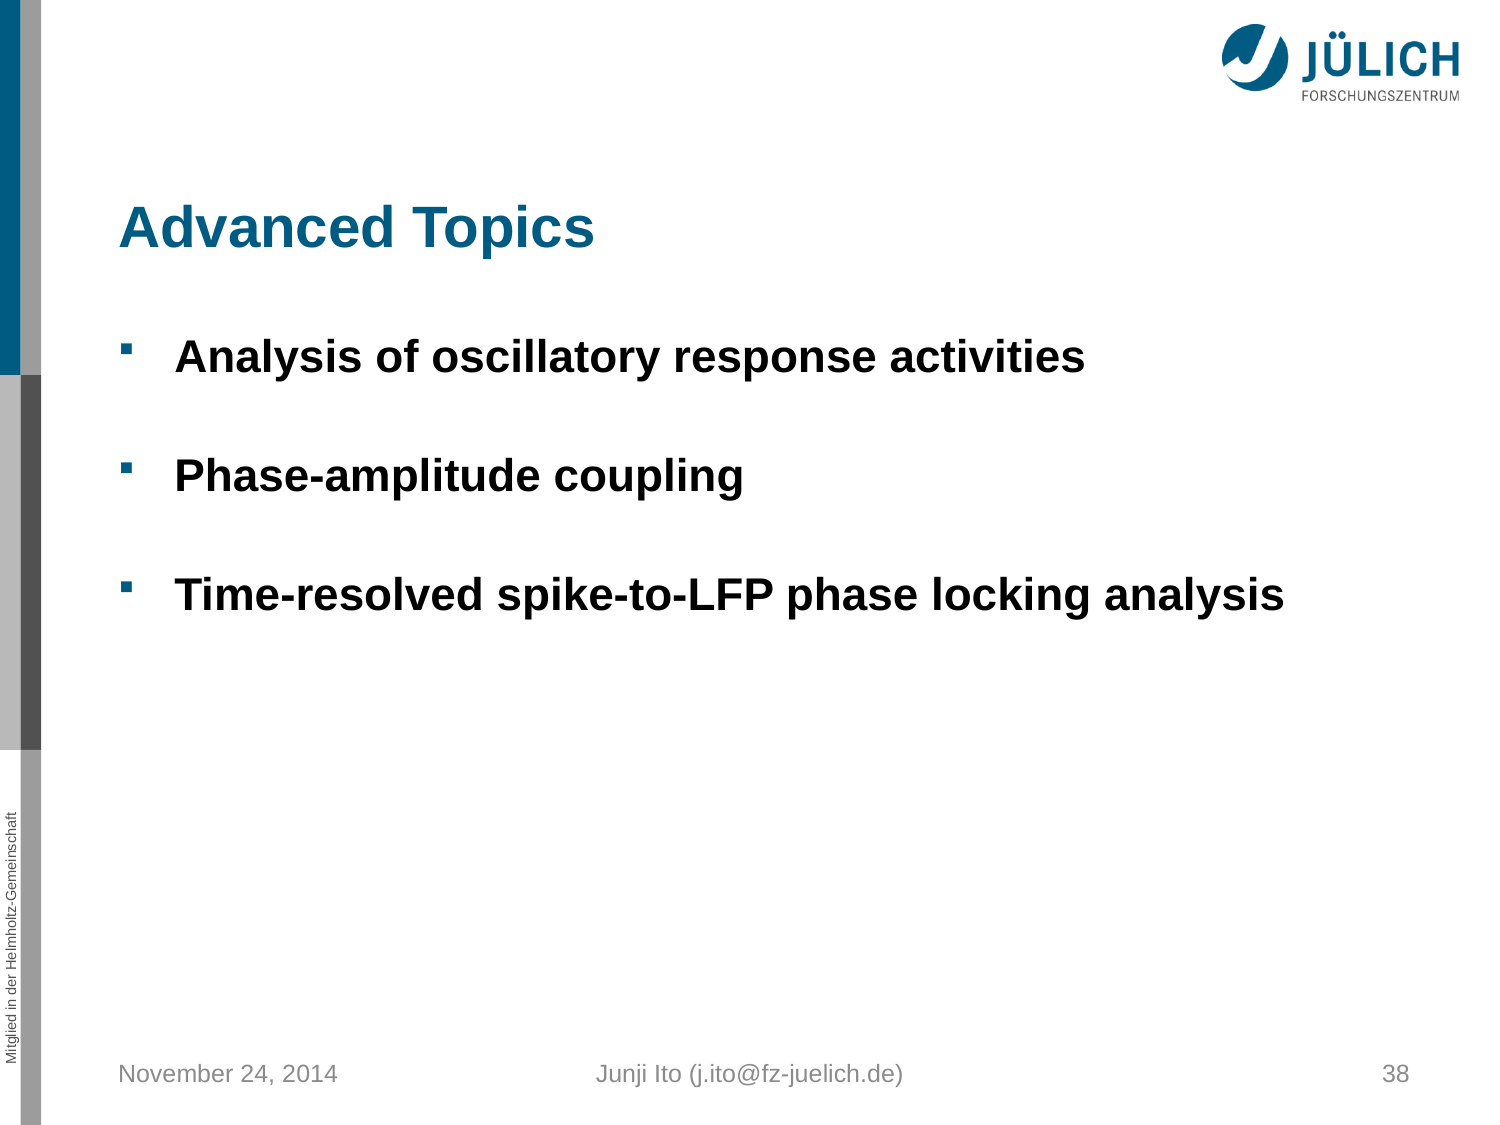

Advanced Topics
Analysis of oscillatory response activities
Phase-amplitude coupling
Time-resolved spike-to-LFP phase locking analysis

November 24, 2014
Junji Ito (j.ito@fz-juelich.de)
38